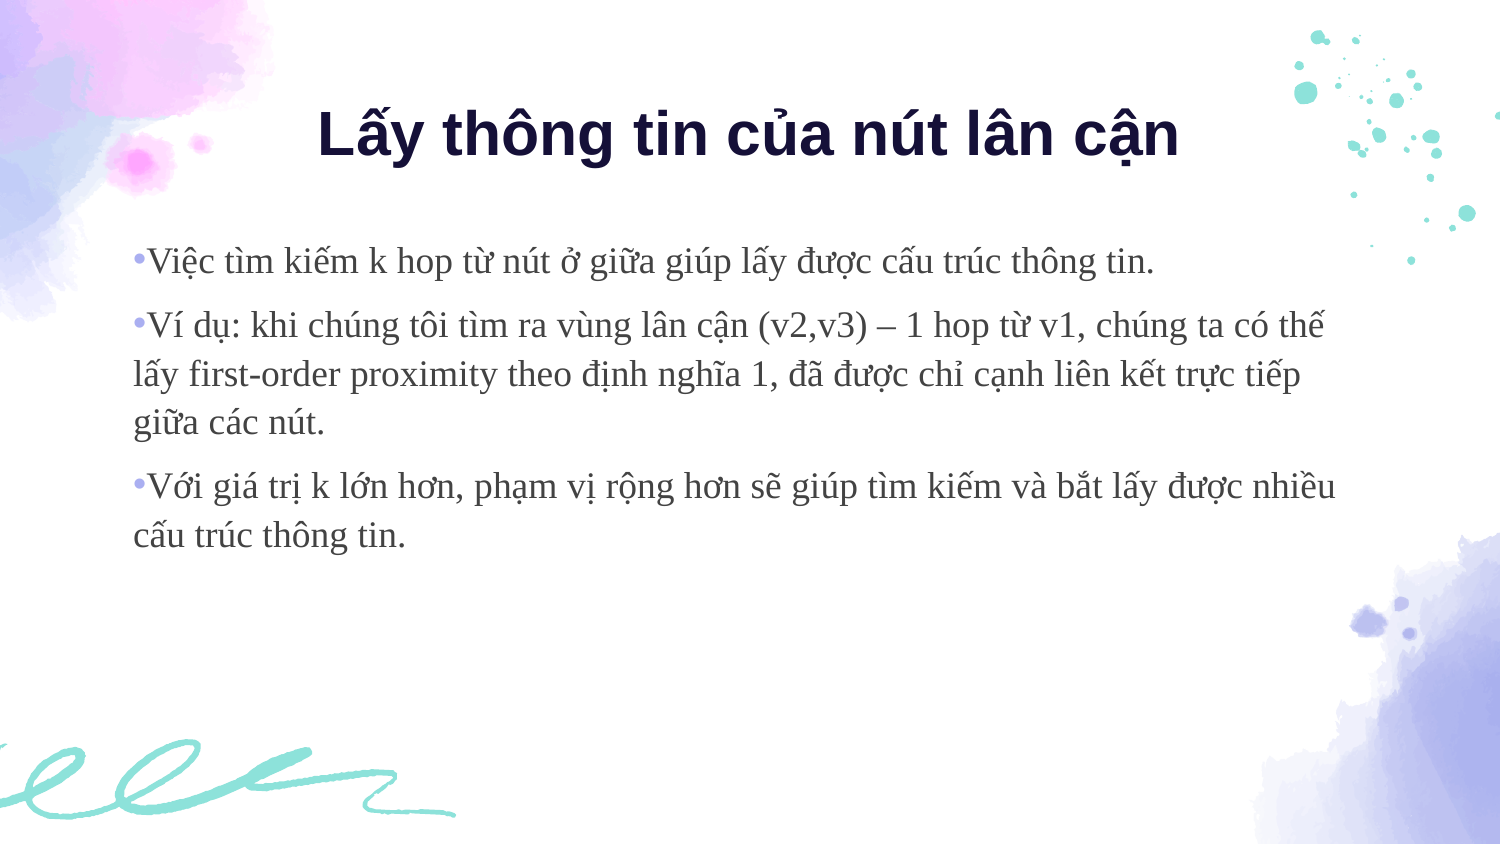

# Lấy thông tin của nút lân cận
Việc tìm kiếm k hop từ nút ở giữa giúp lấy được cấu trúc thông tin.
Ví dụ: khi chúng tôi tìm ra vùng lân cận (v2,v3) – 1 hop từ v1, chúng ta có thế lấy first-order proximity theo định nghĩa 1, đã được chỉ cạnh liên kết trực tiếp giữa các nút.
Với giá trị k lớn hơn, phạm vị rộng hơn sẽ giúp tìm kiếm và bắt lấy được nhiều cấu trúc thông tin.